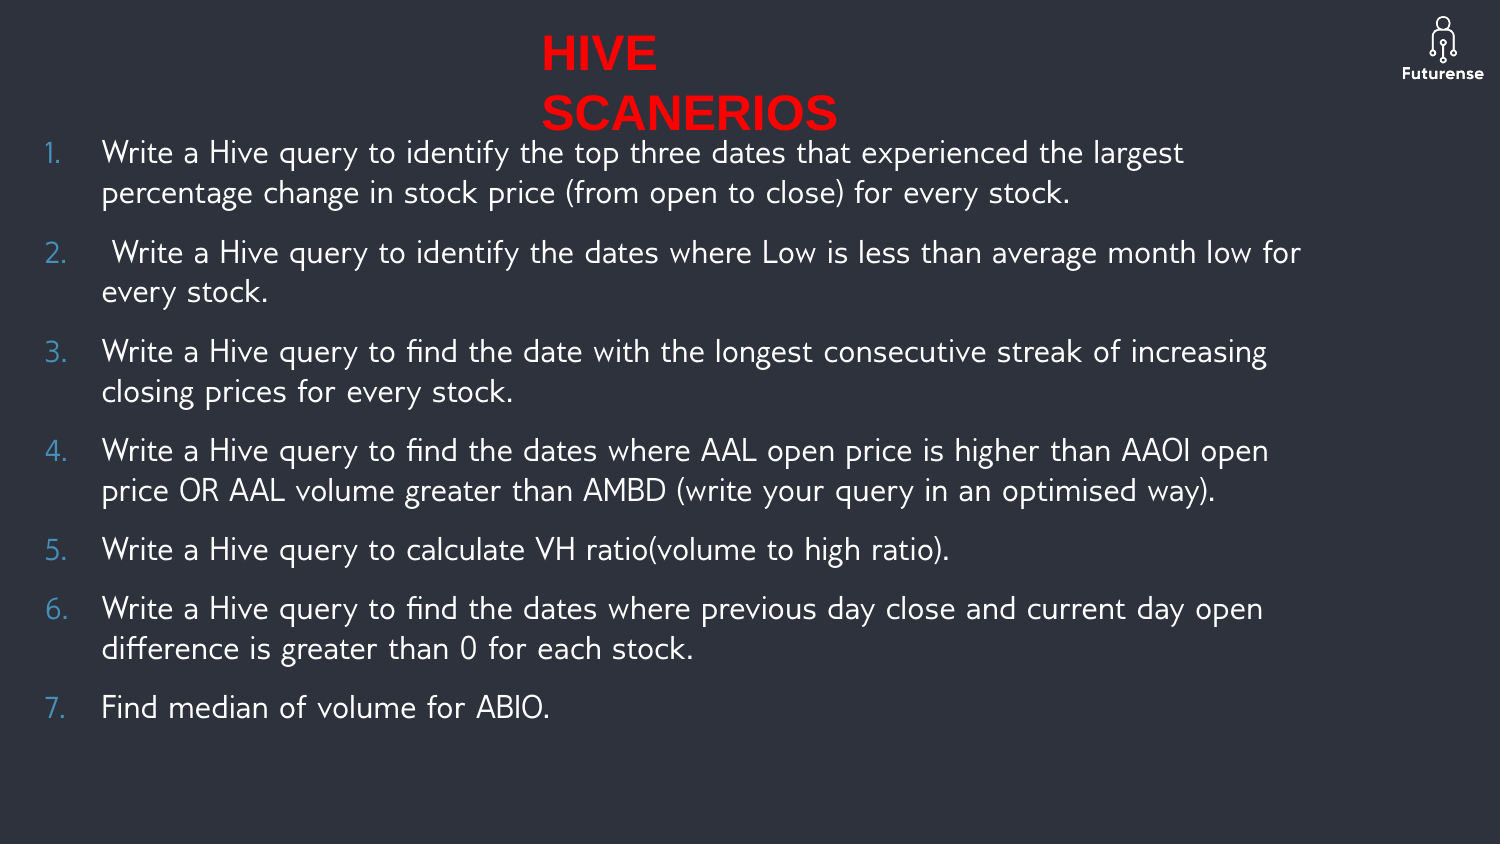

# HIVE SCANERIOS
Write a Hive query to identify the top three dates that experienced the largest percentage change in stock price (from open to close) for every stock.
 Write a Hive query to identify the dates where Low is less than average month low for every stock.
Write a Hive query to find the date with the longest consecutive streak of increasing closing prices for every stock.
Write a Hive query to find the dates where AAL open price is higher than AAOI open price OR AAL volume greater than AMBD (write your query in an optimised way).
Write a Hive query to calculate VH ratio(volume to high ratio).
Write a Hive query to find the dates where previous day close and current day open difference is greater than 0 for each stock.
Find median of volume for ABIO.